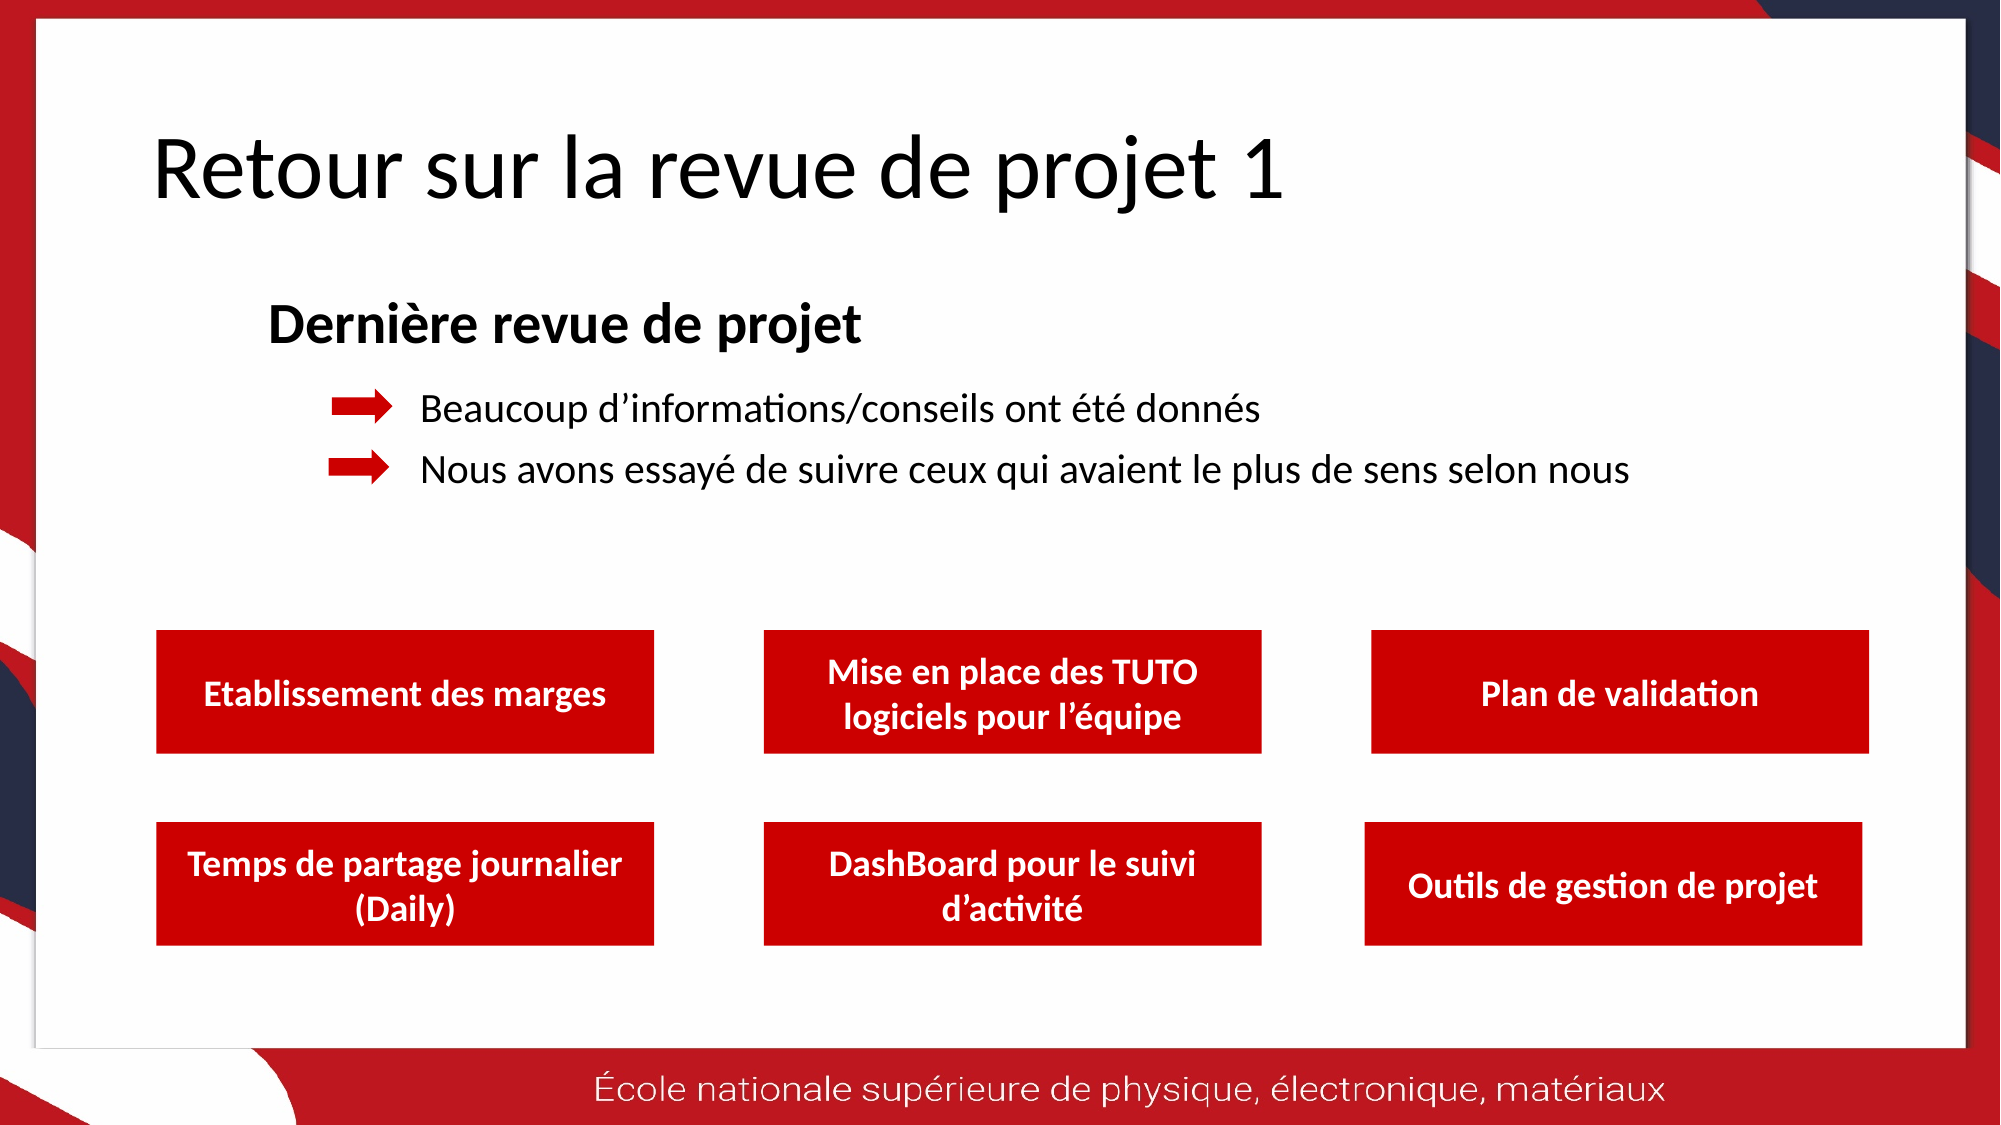

# Retour sur la revue de projet 1
Dernière revue de projet
Beaucoup d’informations/conseils ont été donnés

Nous avons essayé de suivre ceux qui avaient le plus de sens selon nous

Etablissement des marges
Mise en place des TUTO logiciels pour l’équipe
Plan de validation
Temps de partage journalier (Daily)
DashBoard pour le suivi d’activité
Outils de gestion de projet
7